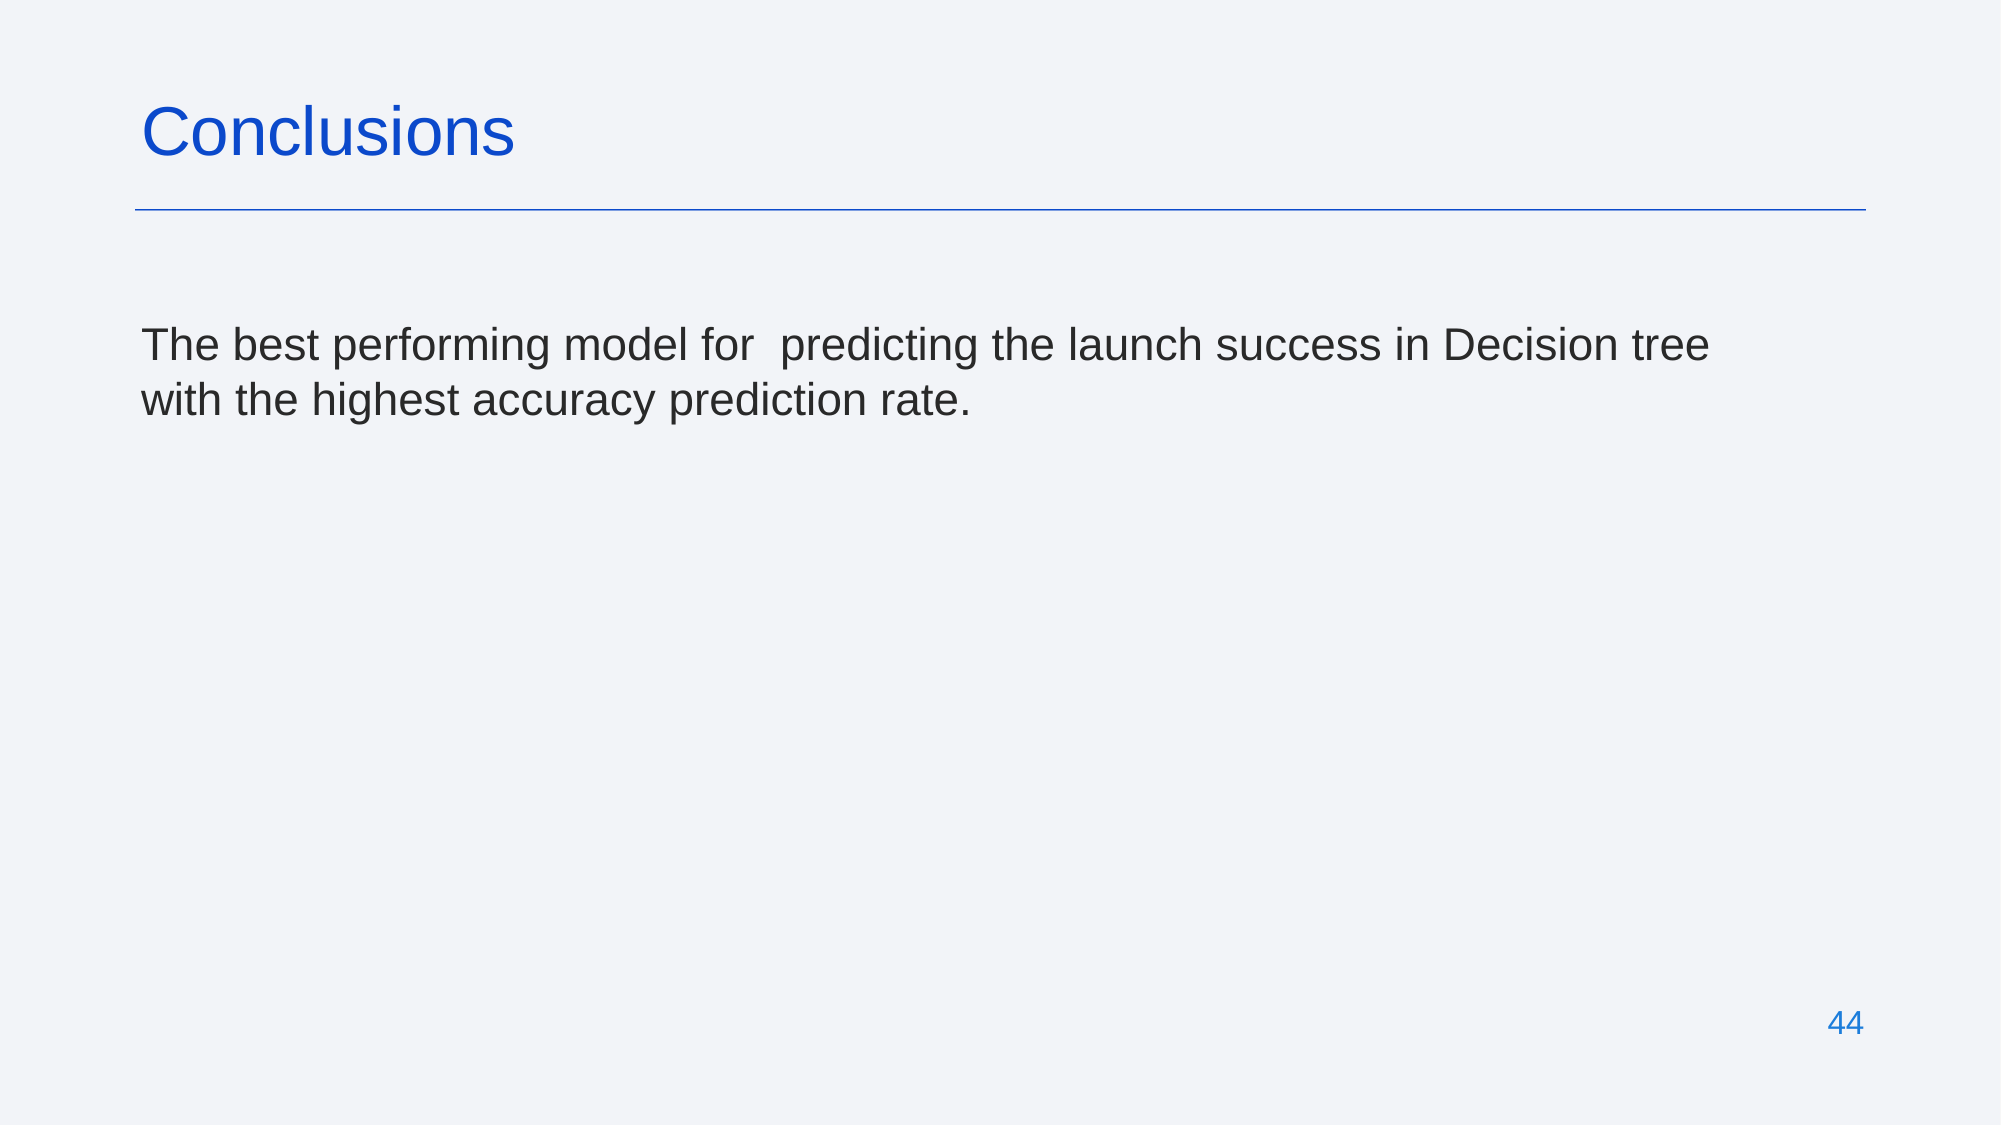

Conclusions
The best performing model for  predicting the launch success in Decision tree with the highest accuracy prediction rate.

44